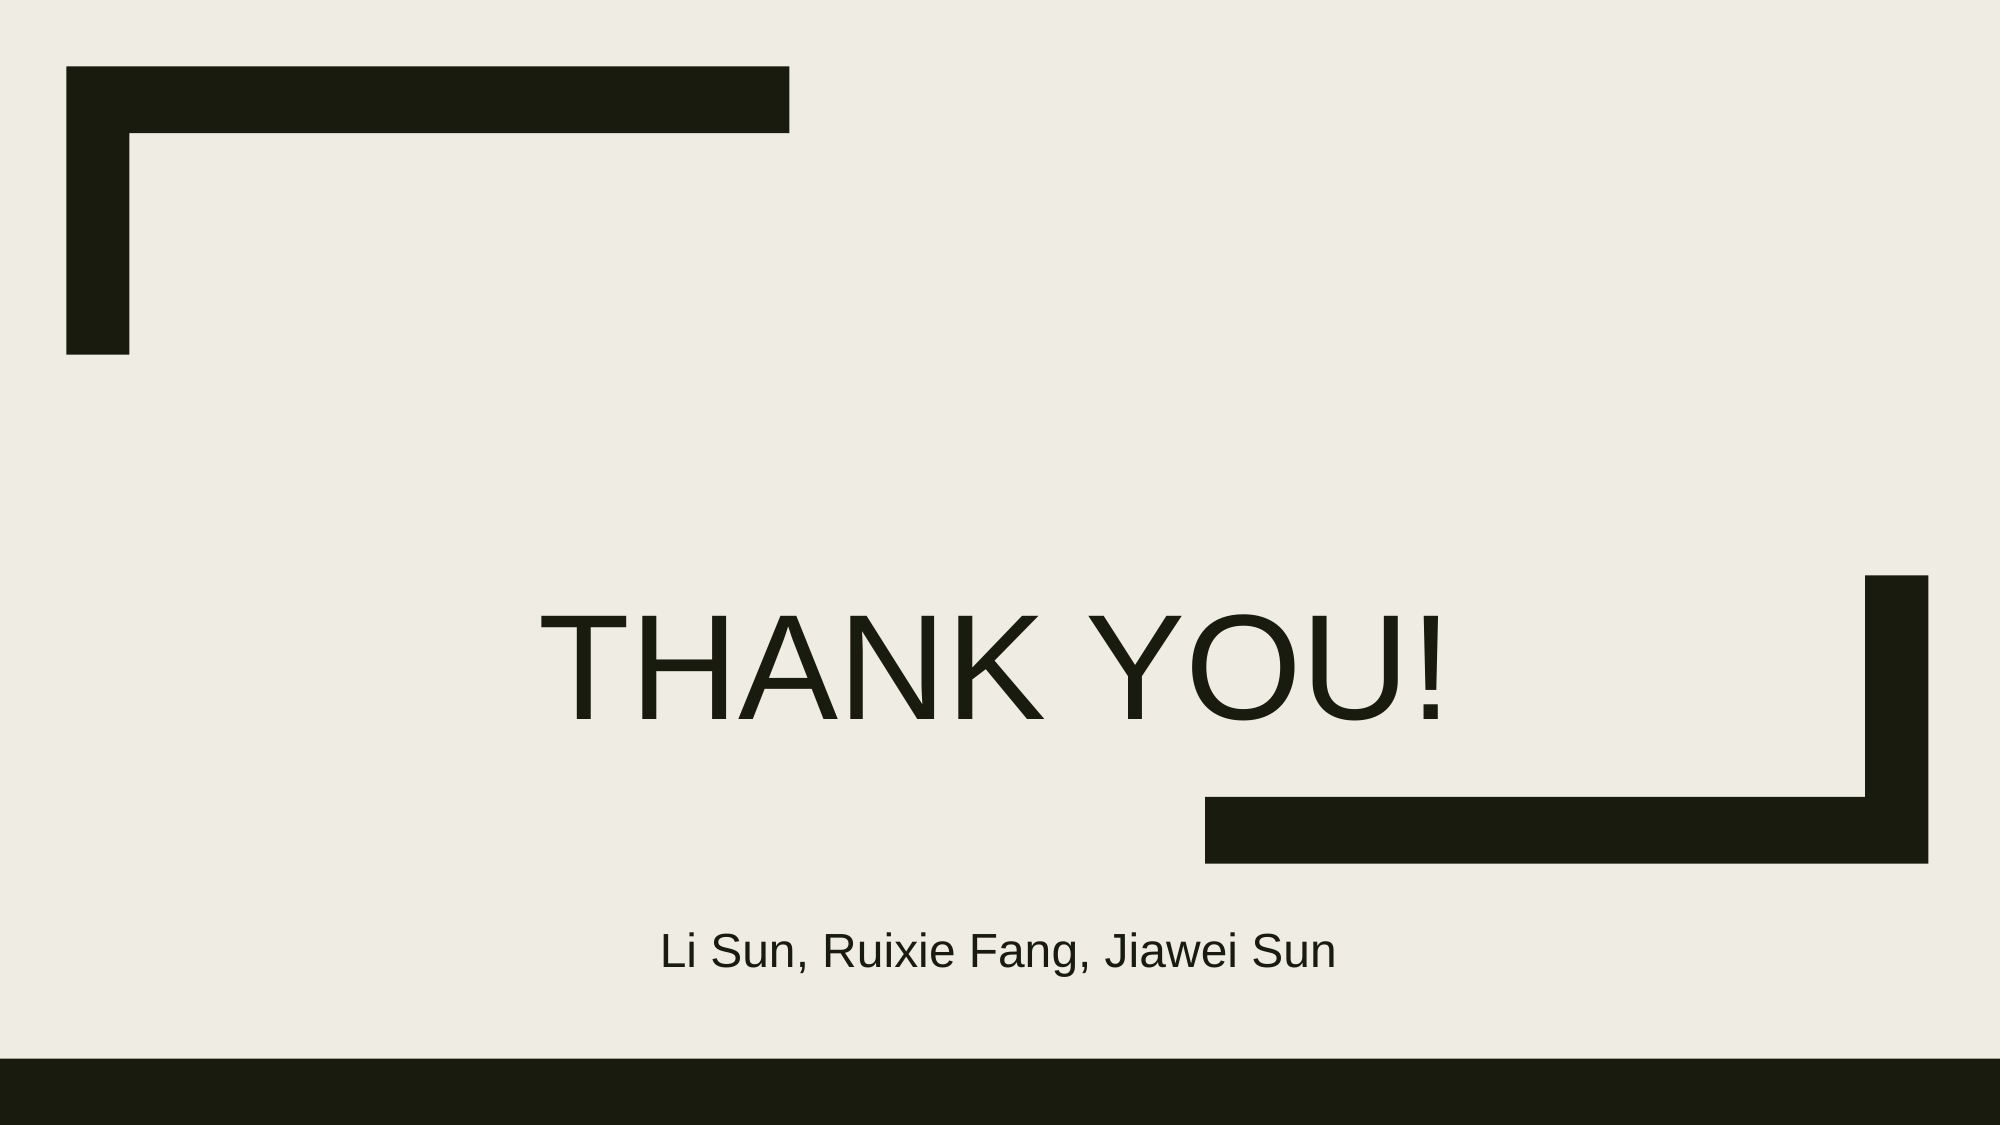

# Thank you!

Li Sun, Ruixie Fang, Jiawei Sun